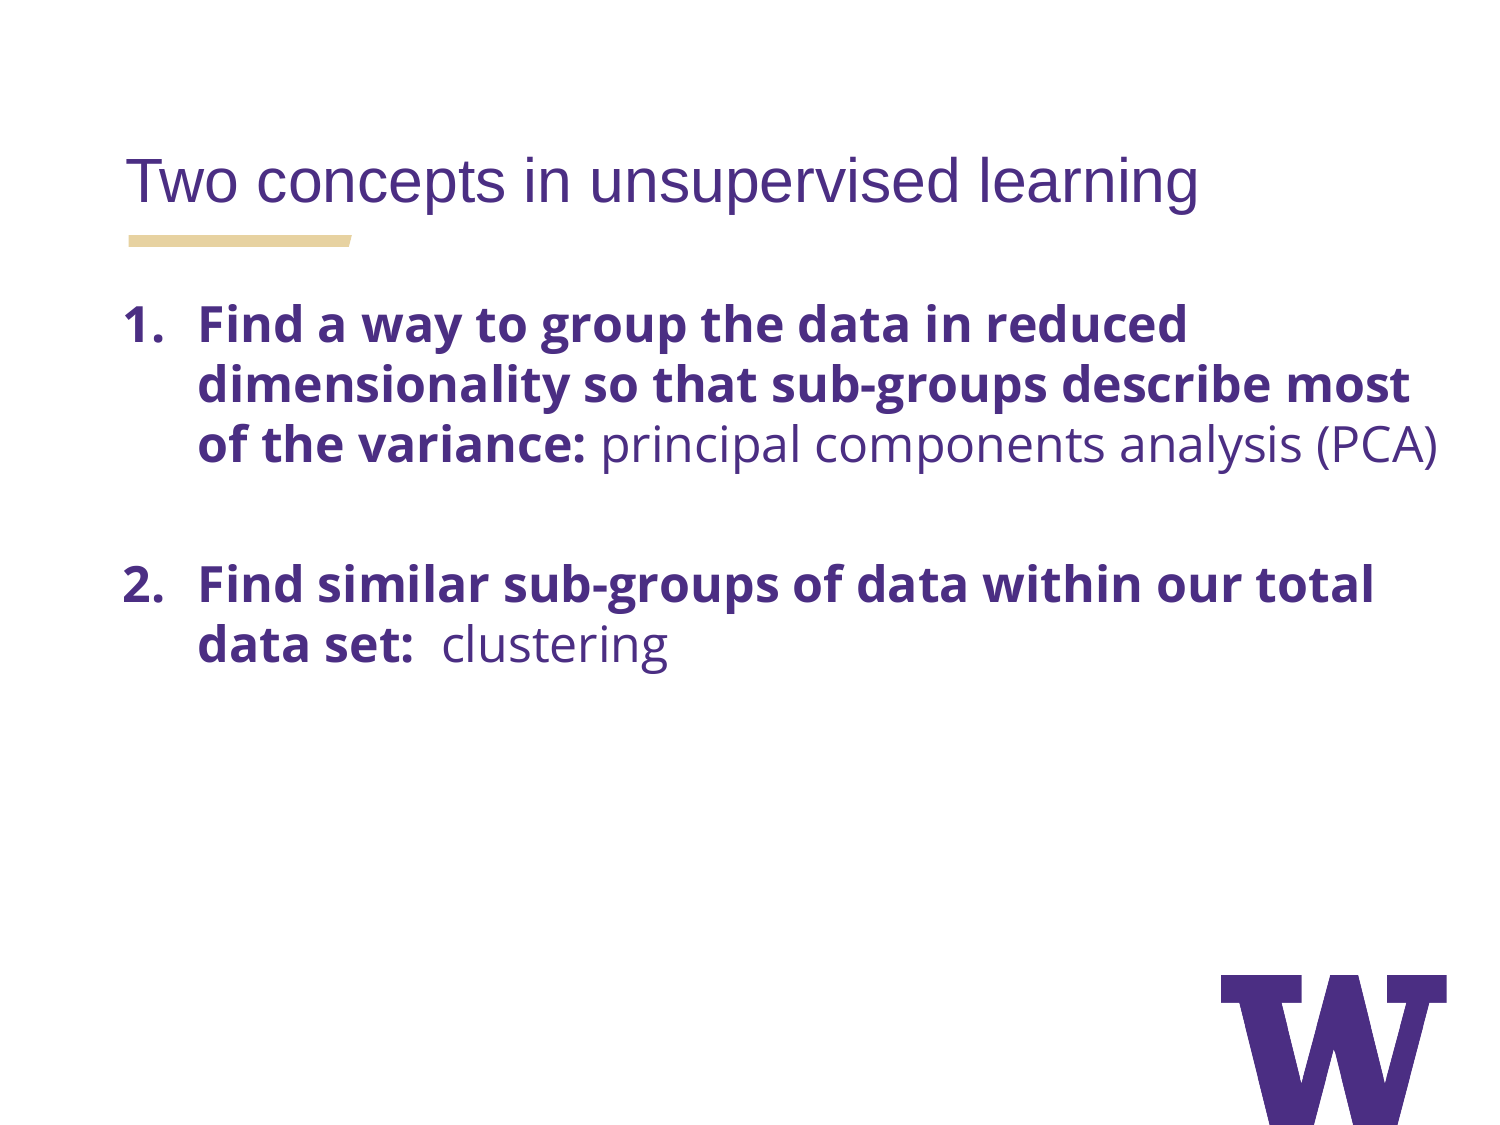

Two concepts in unsupervised learning
Find a way to group the data in reduced dimensionality so that sub-groups describe most of the variance: principal components analysis (PCA)

Find similar sub-groups of data within our total data set:  clustering